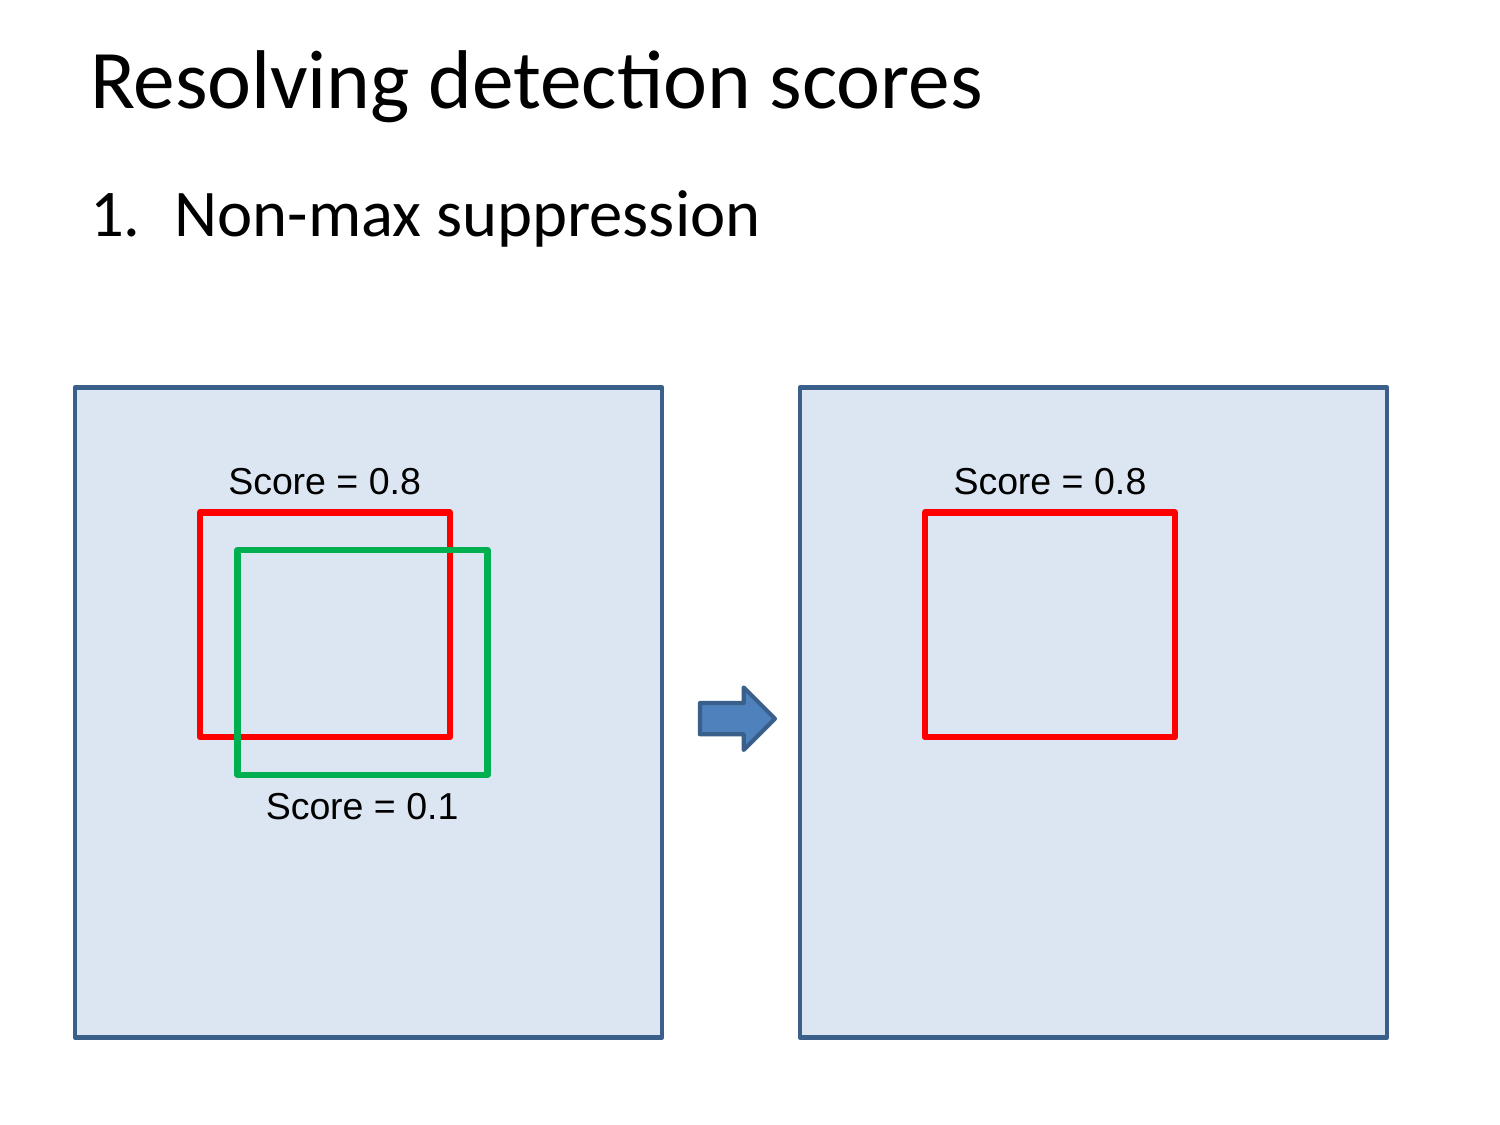

# Resolving detection scores
Non-max suppression

Score = 0.8
Score = 0.8

Score = 0.1